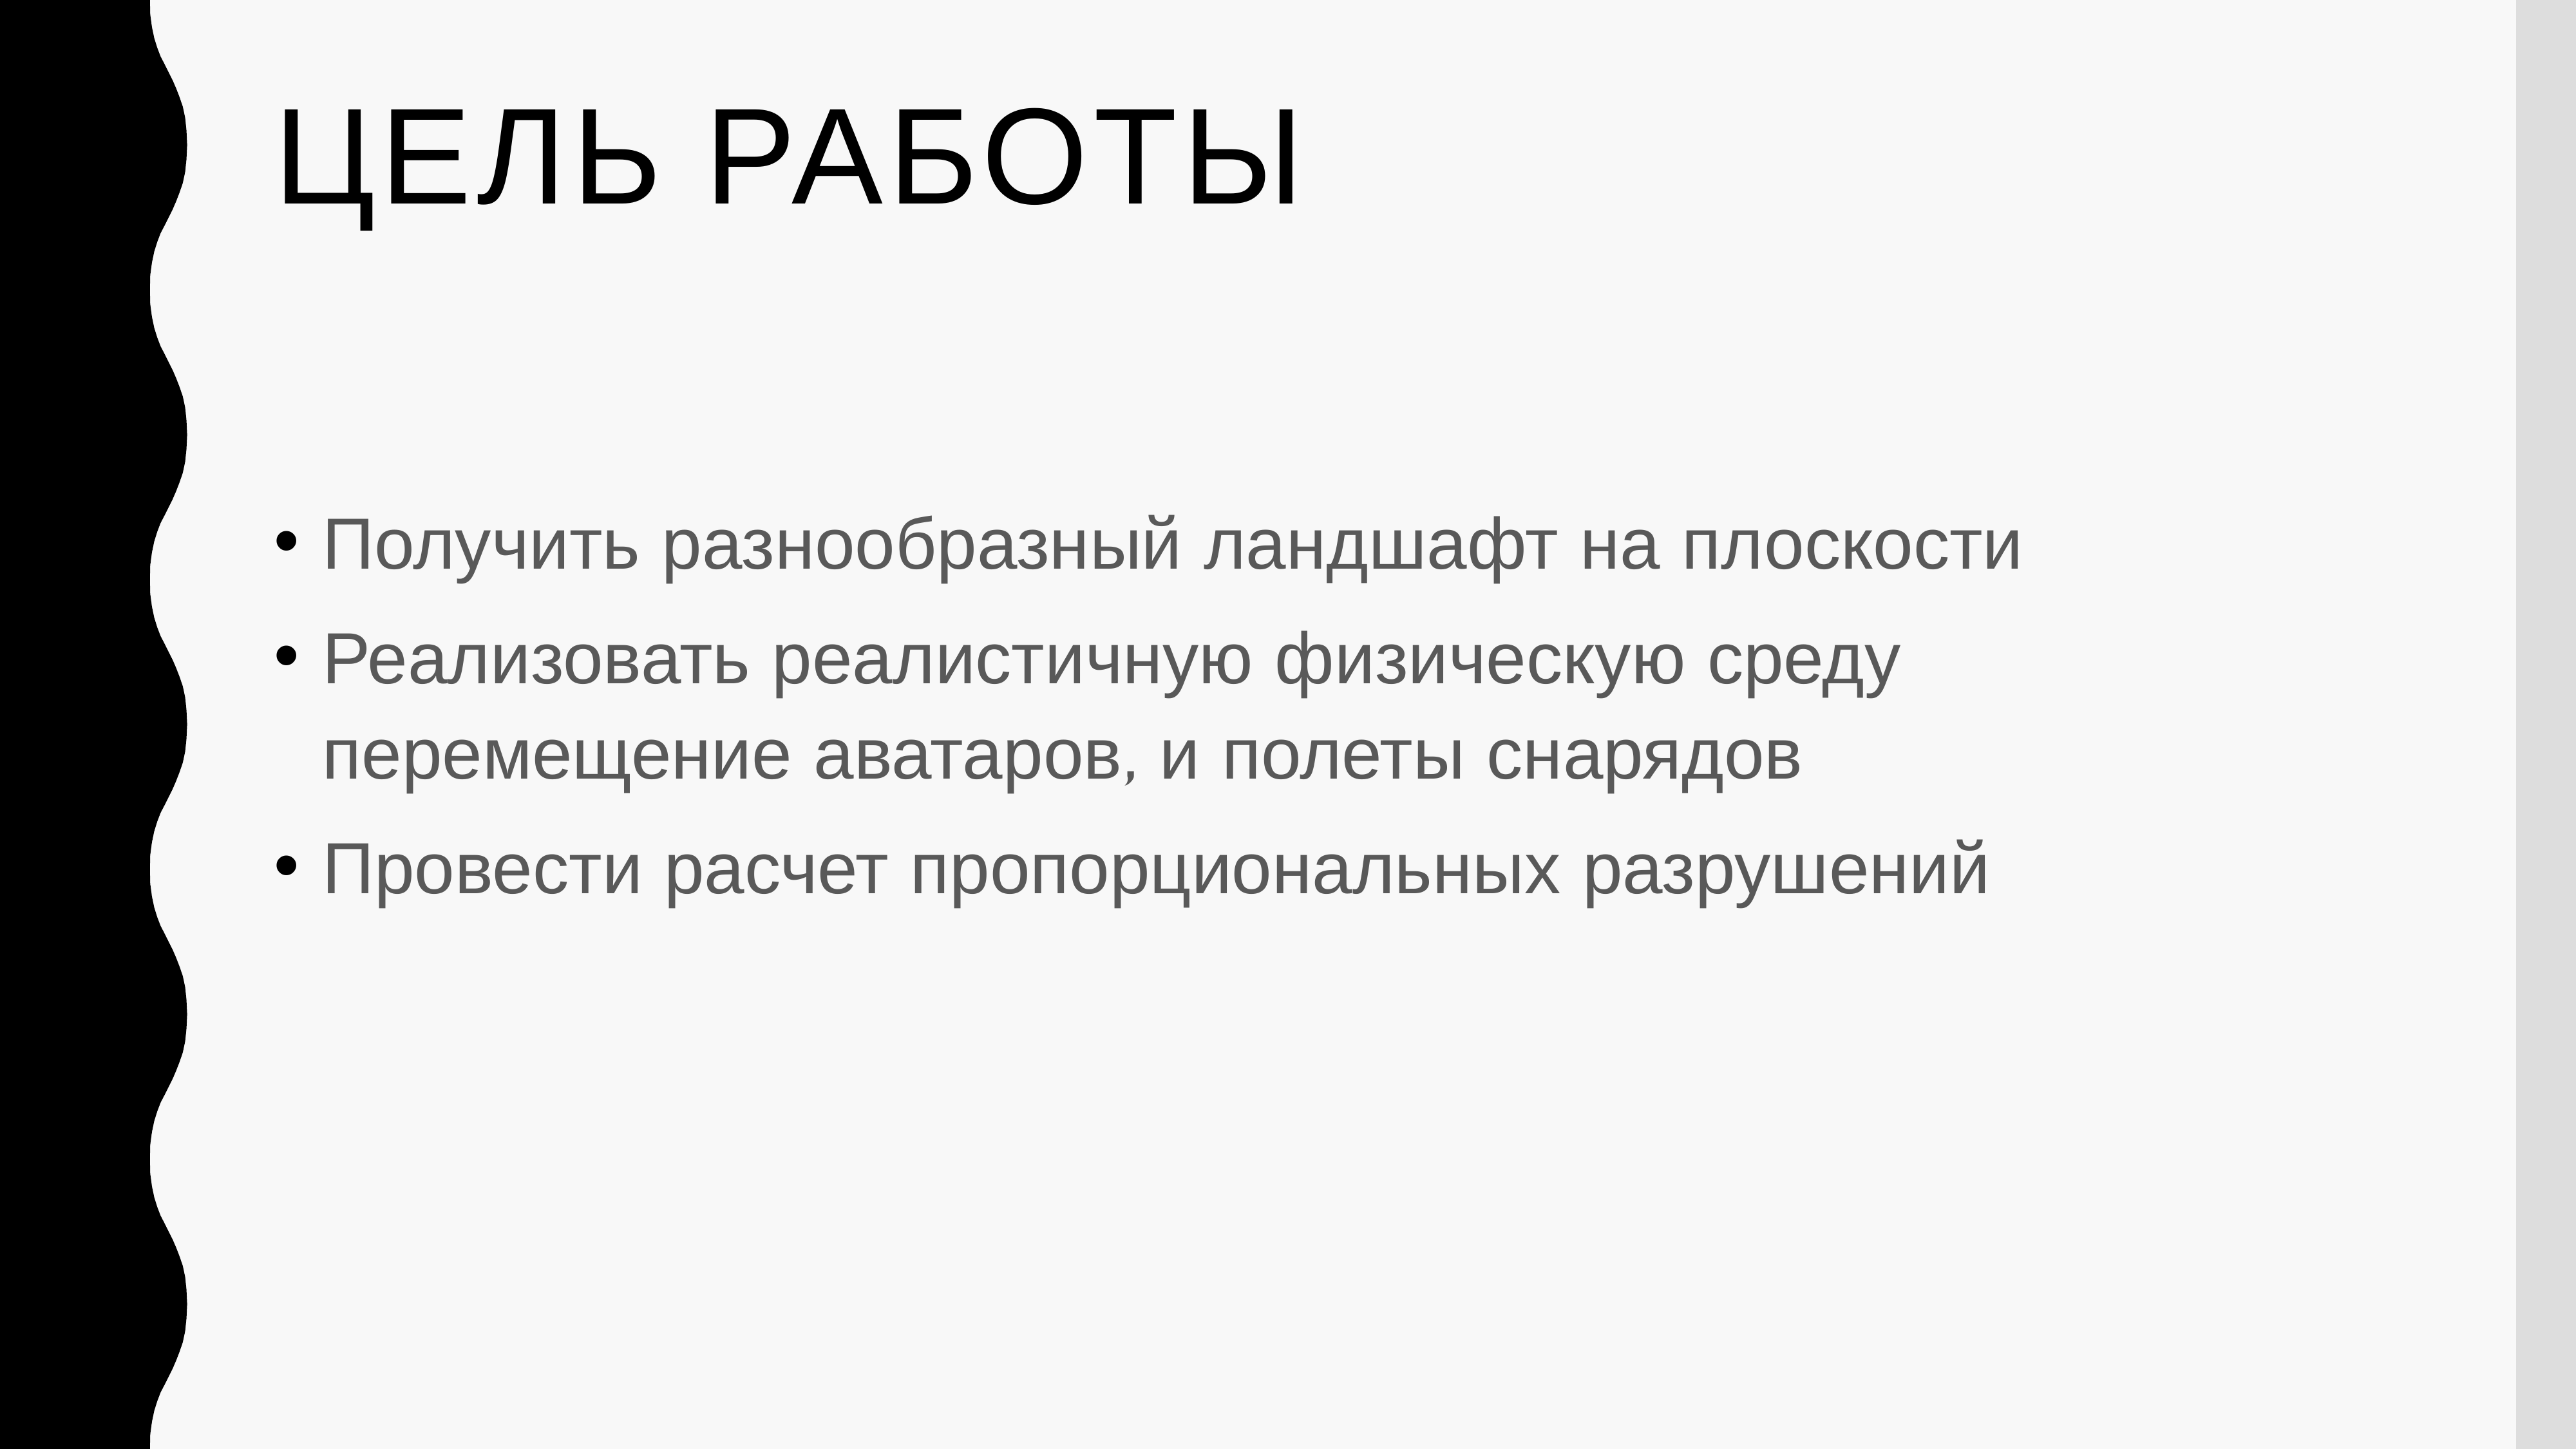

# Цель Работы
Получить разнообразный ландшафт на плоскости
Реализовать реалистичную физическую среду  перемещение аватаров, и полеты снарядов
Провести расчет пропорциональных разрушений